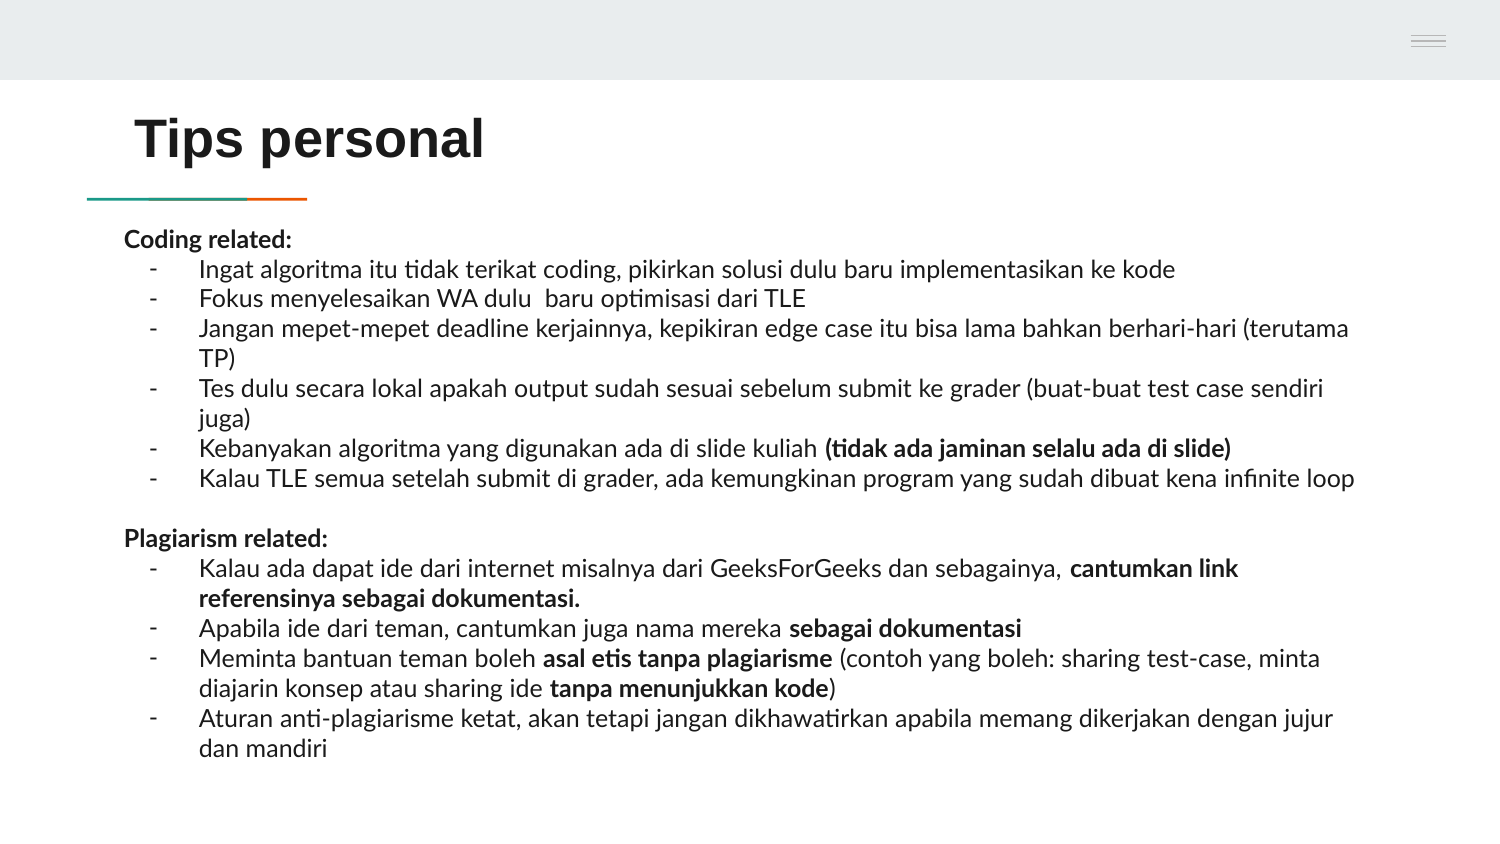

# Tips personal
Coding related:
Ingat algoritma itu tidak terikat coding, pikirkan solusi dulu baru implementasikan ke kode
Fokus menyelesaikan WA dulu  baru optimisasi dari TLE
Jangan mepet-mepet deadline kerjainnya, kepikiran edge case itu bisa lama bahkan berhari-hari (terutama TP)
Tes dulu secara lokal apakah output sudah sesuai sebelum submit ke grader (buat-buat test case sendiri juga)
Kebanyakan algoritma yang digunakan ada di slide kuliah (tidak ada jaminan selalu ada di slide)
Kalau TLE semua setelah submit di grader, ada kemungkinan program yang sudah dibuat kena infinite loop

Plagiarism related:
Kalau ada dapat ide dari internet misalnya dari GeeksForGeeks dan sebagainya, cantumkan link referensinya sebagai dokumentasi.
Apabila ide dari teman, cantumkan juga nama mereka sebagai dokumentasi
Meminta bantuan teman boleh asal etis tanpa plagiarisme (contoh yang boleh: sharing test-case, minta diajarin konsep atau sharing ide tanpa menunjukkan kode)
Aturan anti-plagiarisme ketat, akan tetapi jangan dikhawatirkan apabila memang dikerjakan dengan jujur dan mandiri